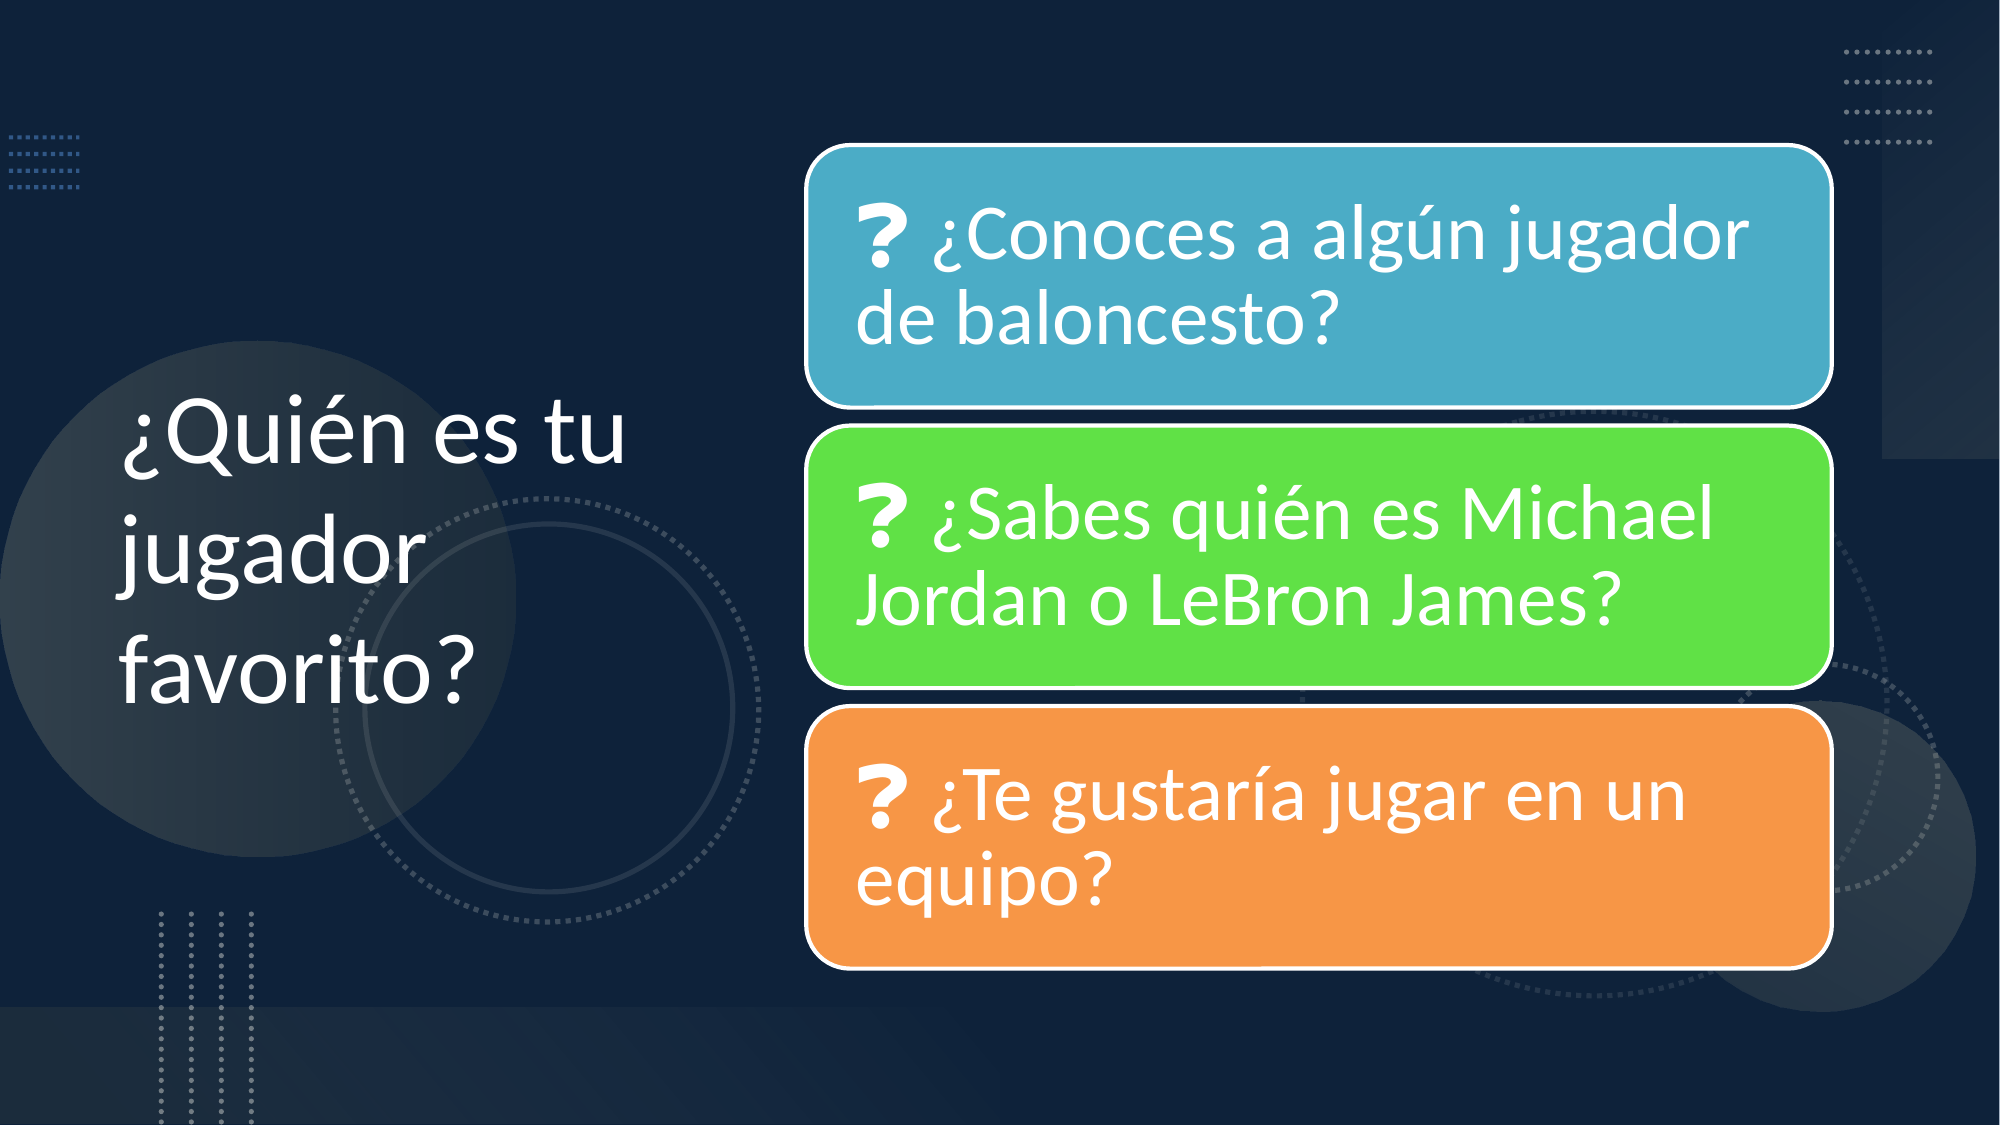

# ¿Quién es tu jugador favorito?
❓ ¿Conoces a algún jugador de baloncesto?
❓ ¿Sabes quién es Michael Jordan o LeBron James?
❓ ¿Te gustaría jugar en un equipo?